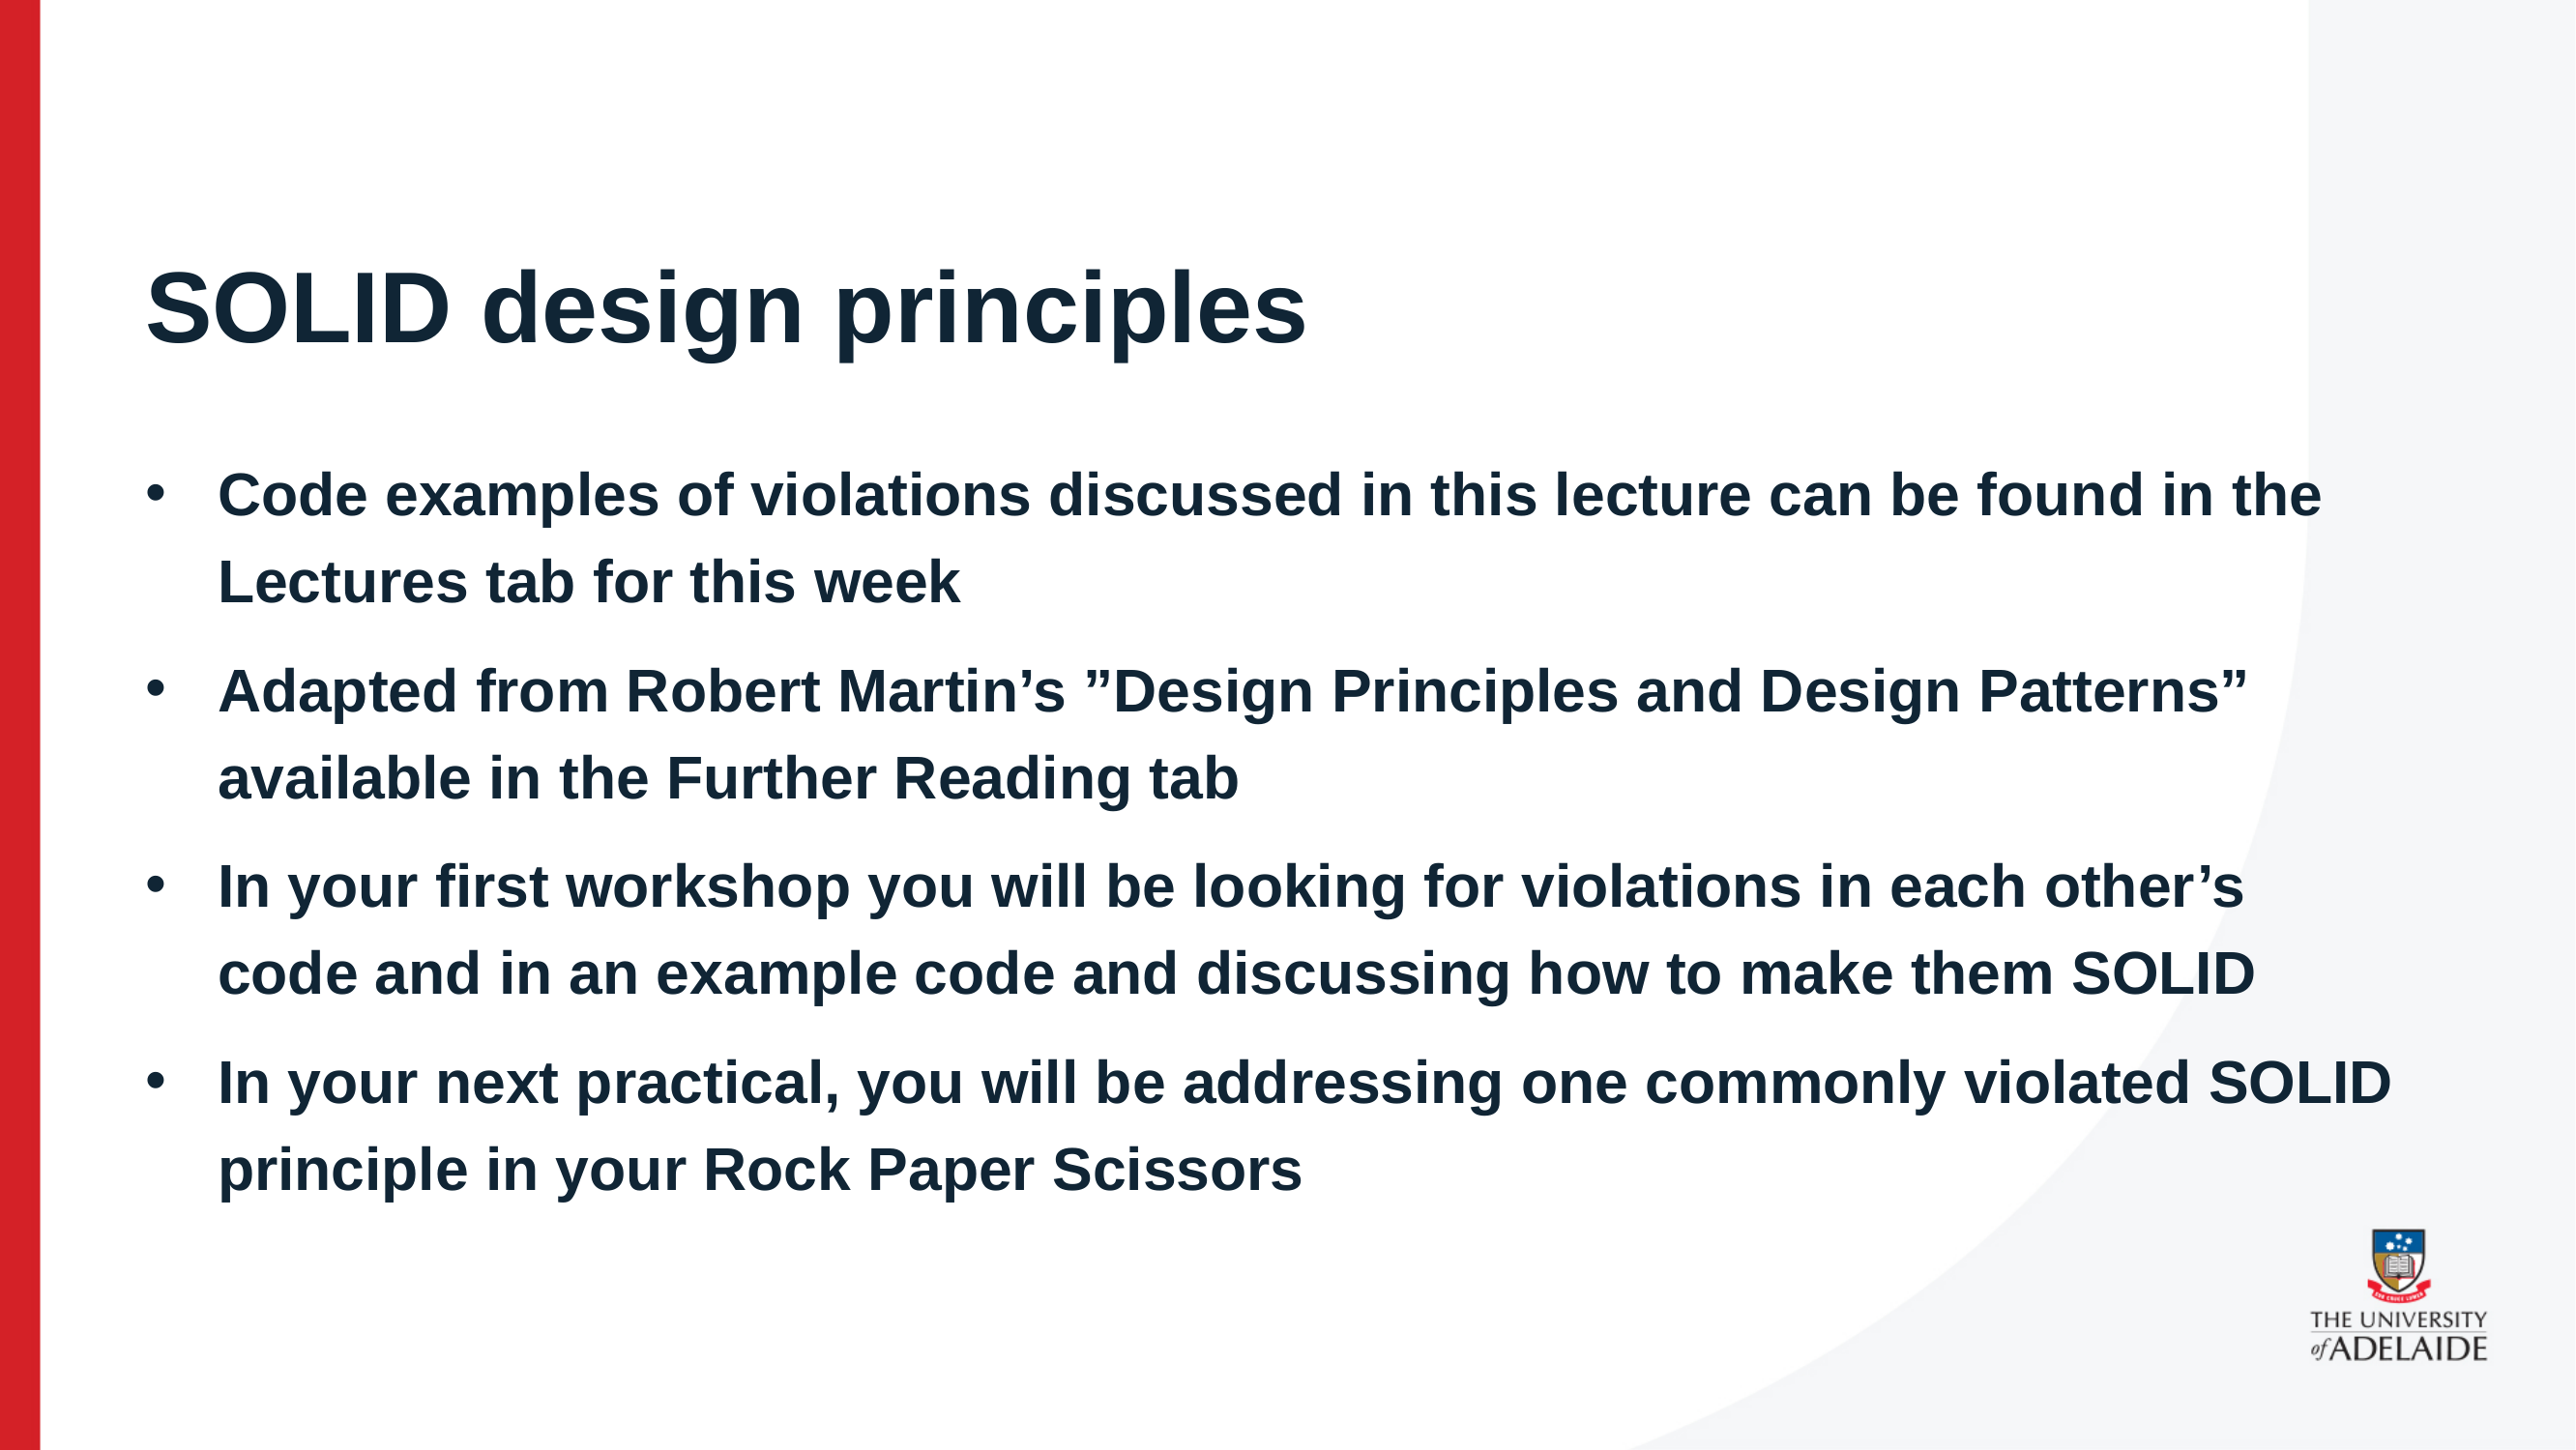

# SOLID design principles
Code examples of violations discussed in this lecture can be found in the Lectures tab for this week
Adapted from Robert Martin’s ”Design Principles and Design Patterns” available in the Further Reading tab
In your first workshop you will be looking for violations in each other’s code and in an example code and discussing how to make them SOLID
In your next practical, you will be addressing one commonly violated SOLID principle in your Rock Paper Scissors